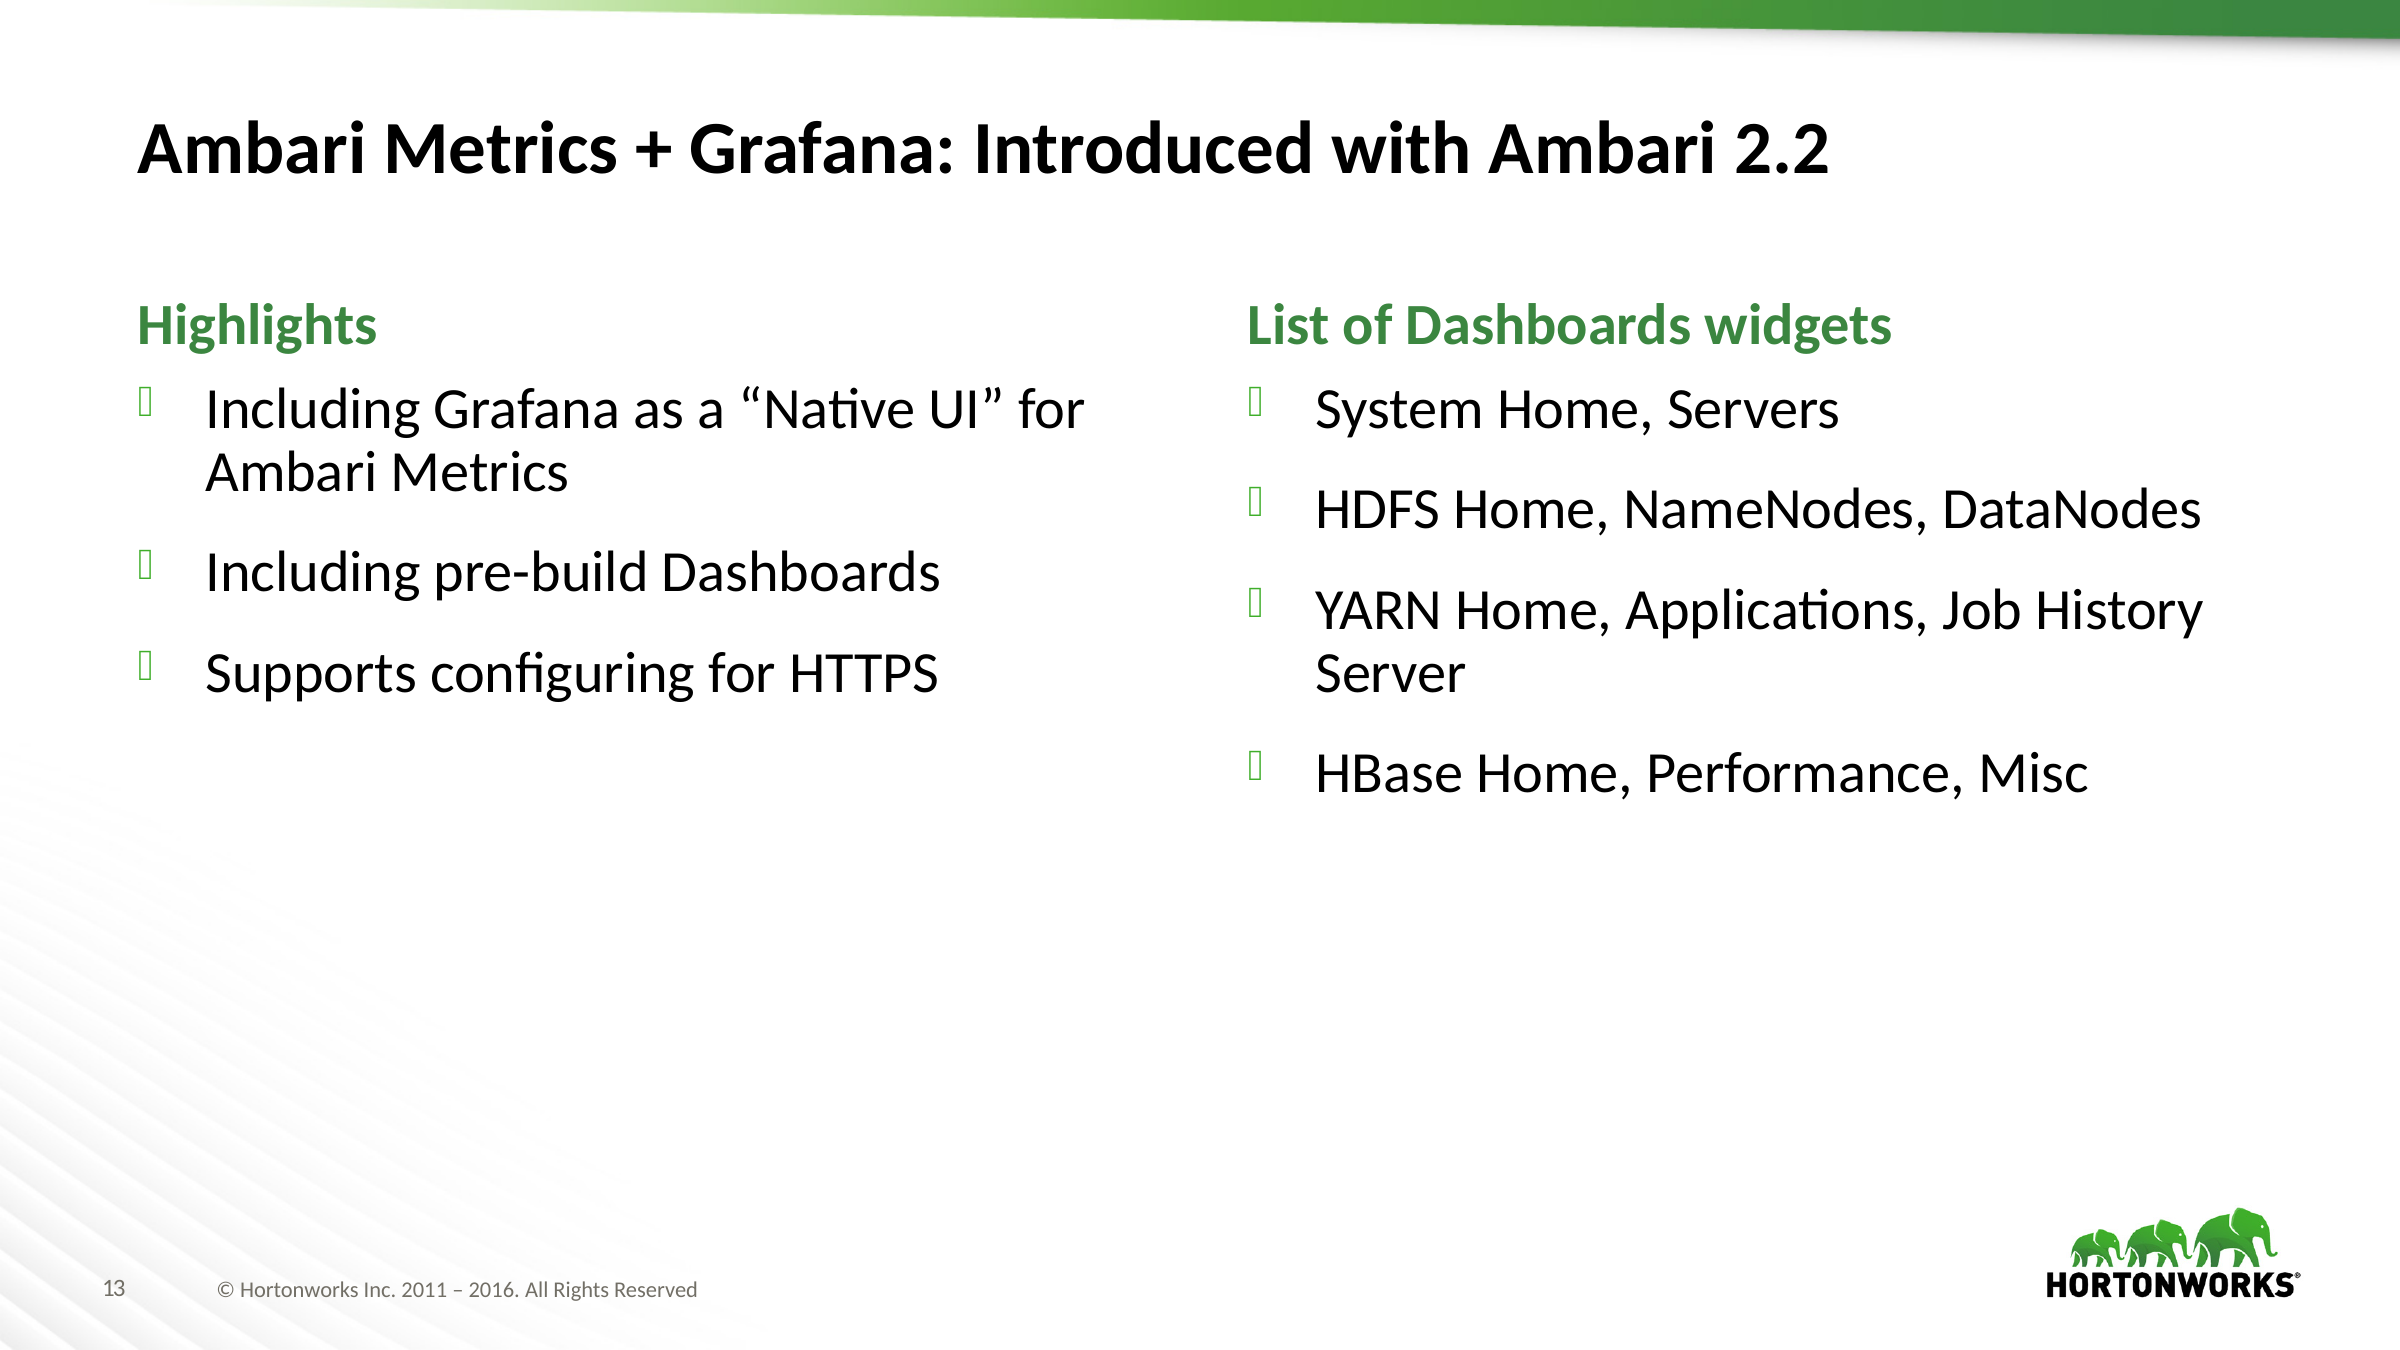

# Ambari Metrics + Grafana: Introduced with Ambari 2.2
Highlights
List of Dashboards widgets
Including Grafana as a “Native UI” for Ambari Metrics
Including pre-build Dashboards
Supports configuring for HTTPS
System Home, Servers
HDFS Home, NameNodes, DataNodes
YARN Home, Applications, Job History Server
HBase Home, Performance, Misc